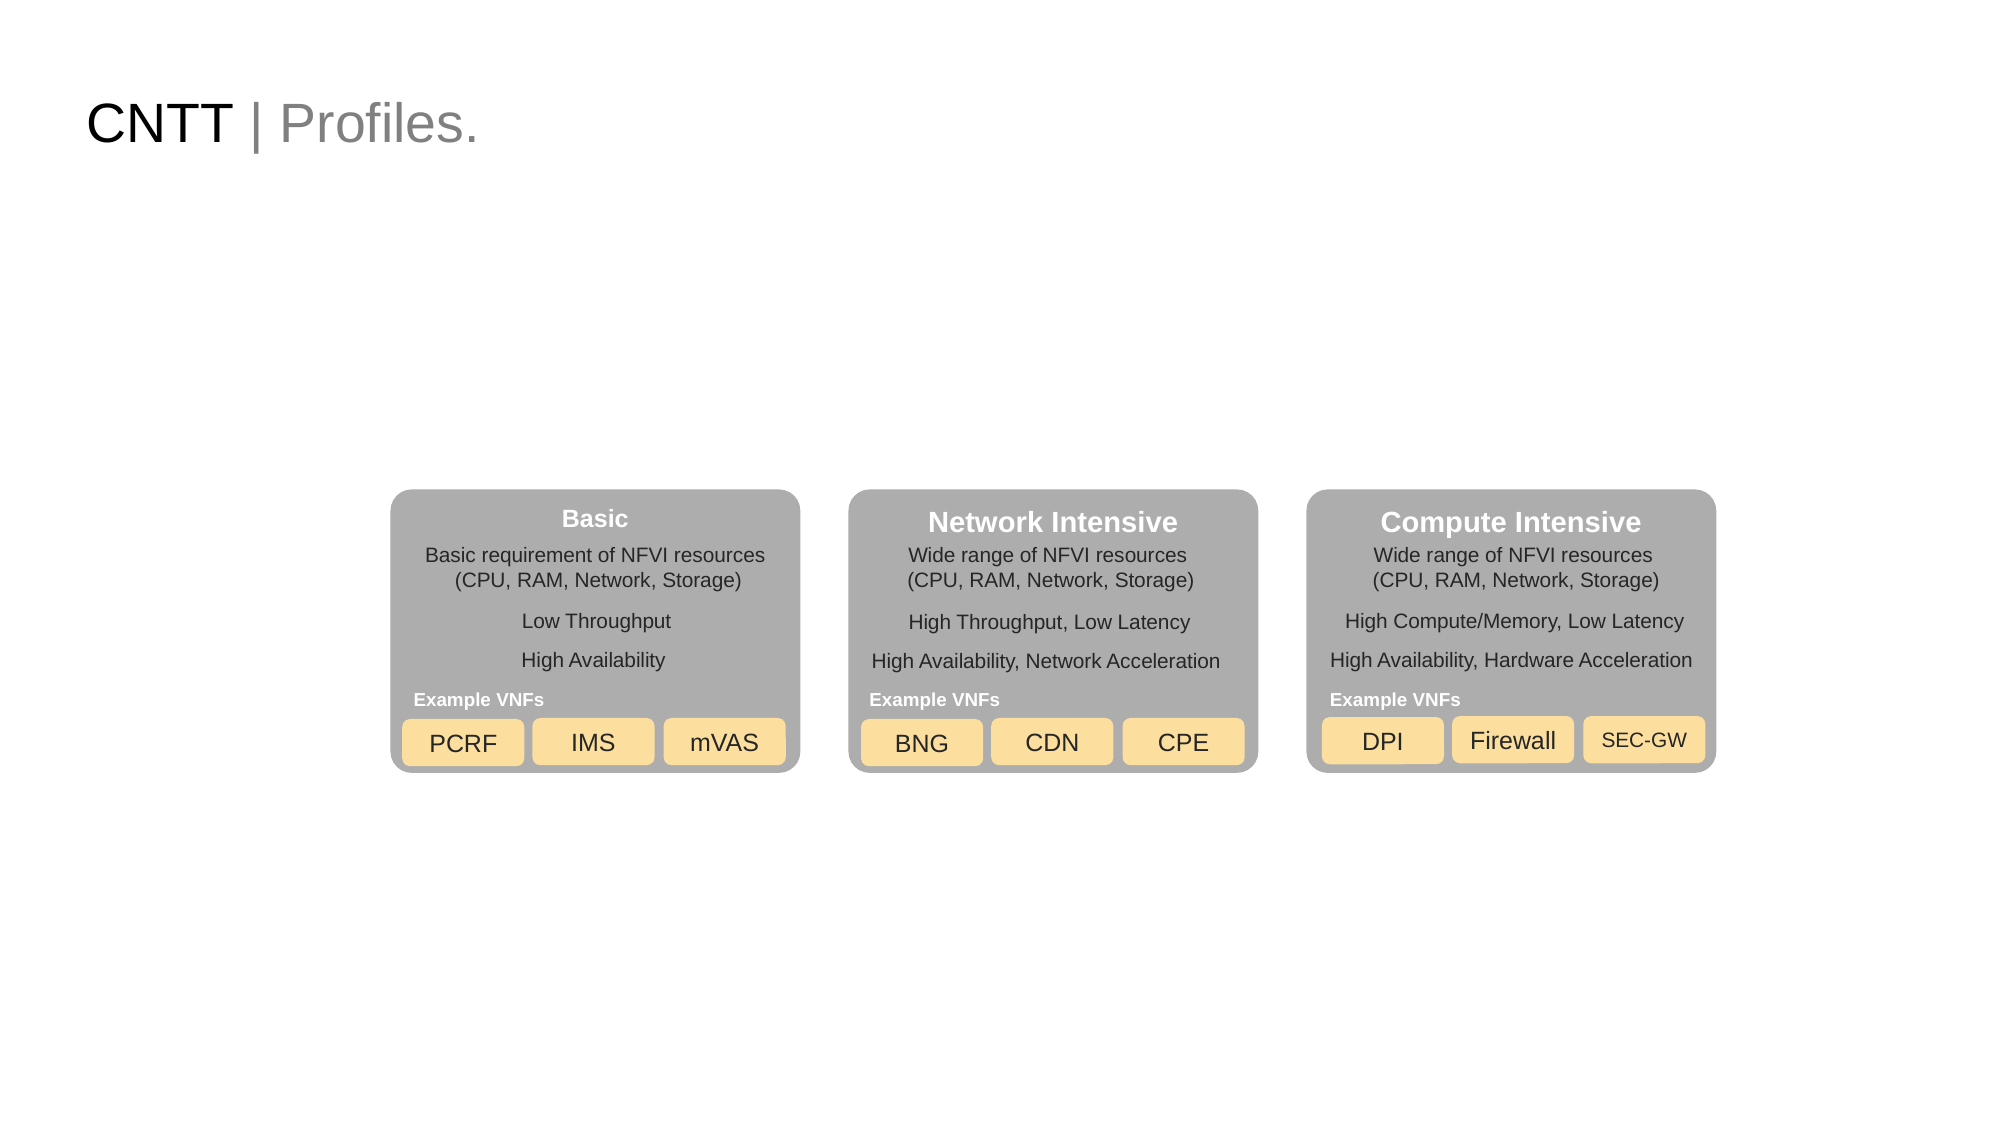

CNTT | Profiles.
Basic
Network Intensive
Compute Intensive
Basic requirement of NFVI resources
(CPU, RAM, Network, Storage)
Wide range of NFVI resources
(CPU, RAM, Network, Storage)
Wide range of NFVI resources
(CPU, RAM, Network, Storage)
Low Throughput
High Compute/Memory, Low Latency
High Throughput, Low Latency
High Availability
High Availability, Hardware Acceleration
High Availability, Network Acceleration
Example VNFs
Example VNFs
Example VNFs
Firewall
SEC-GW
DPI
IMS
mVAS
CDN
CPE
PCRF
BNG